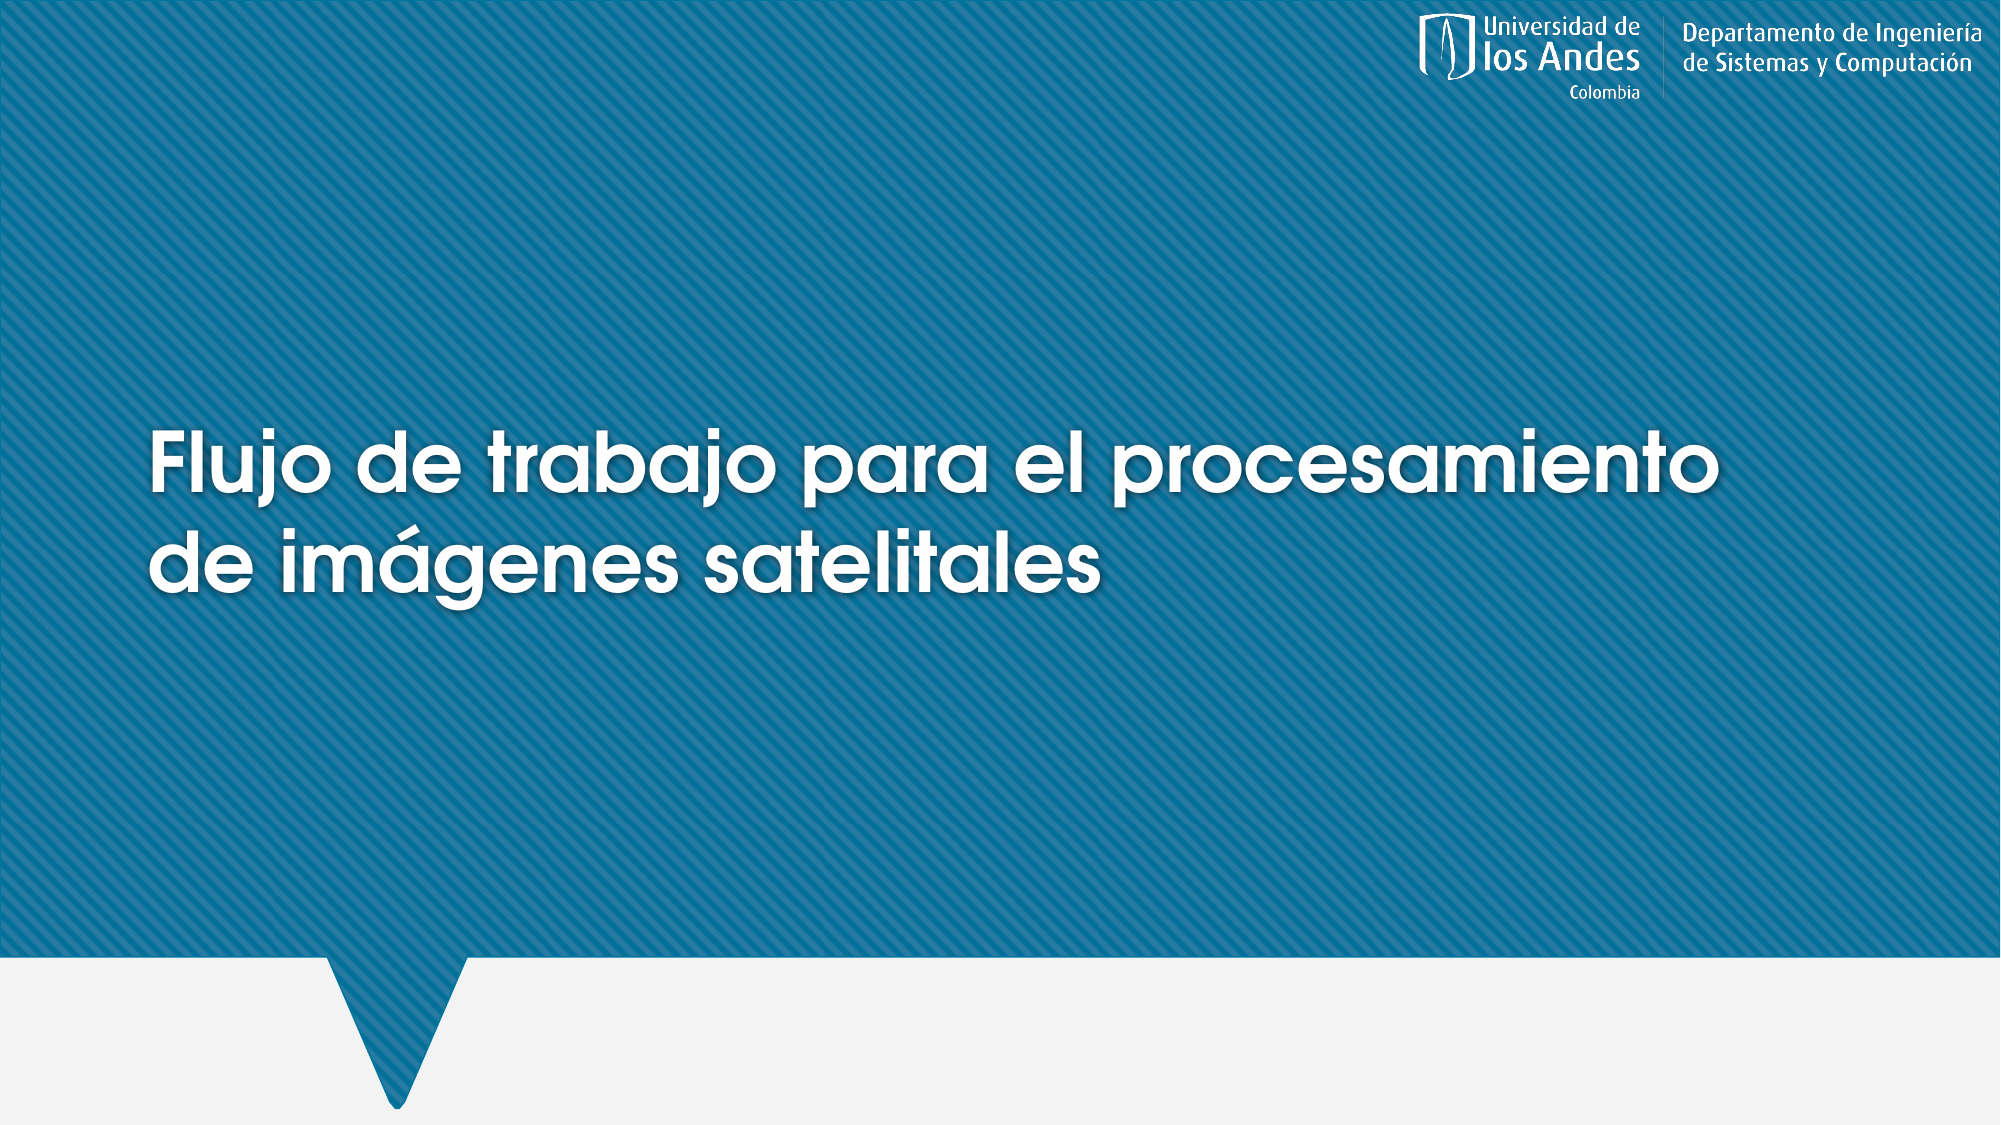

# Flujo de trabajo para el procesamiento de imágenes satelitales